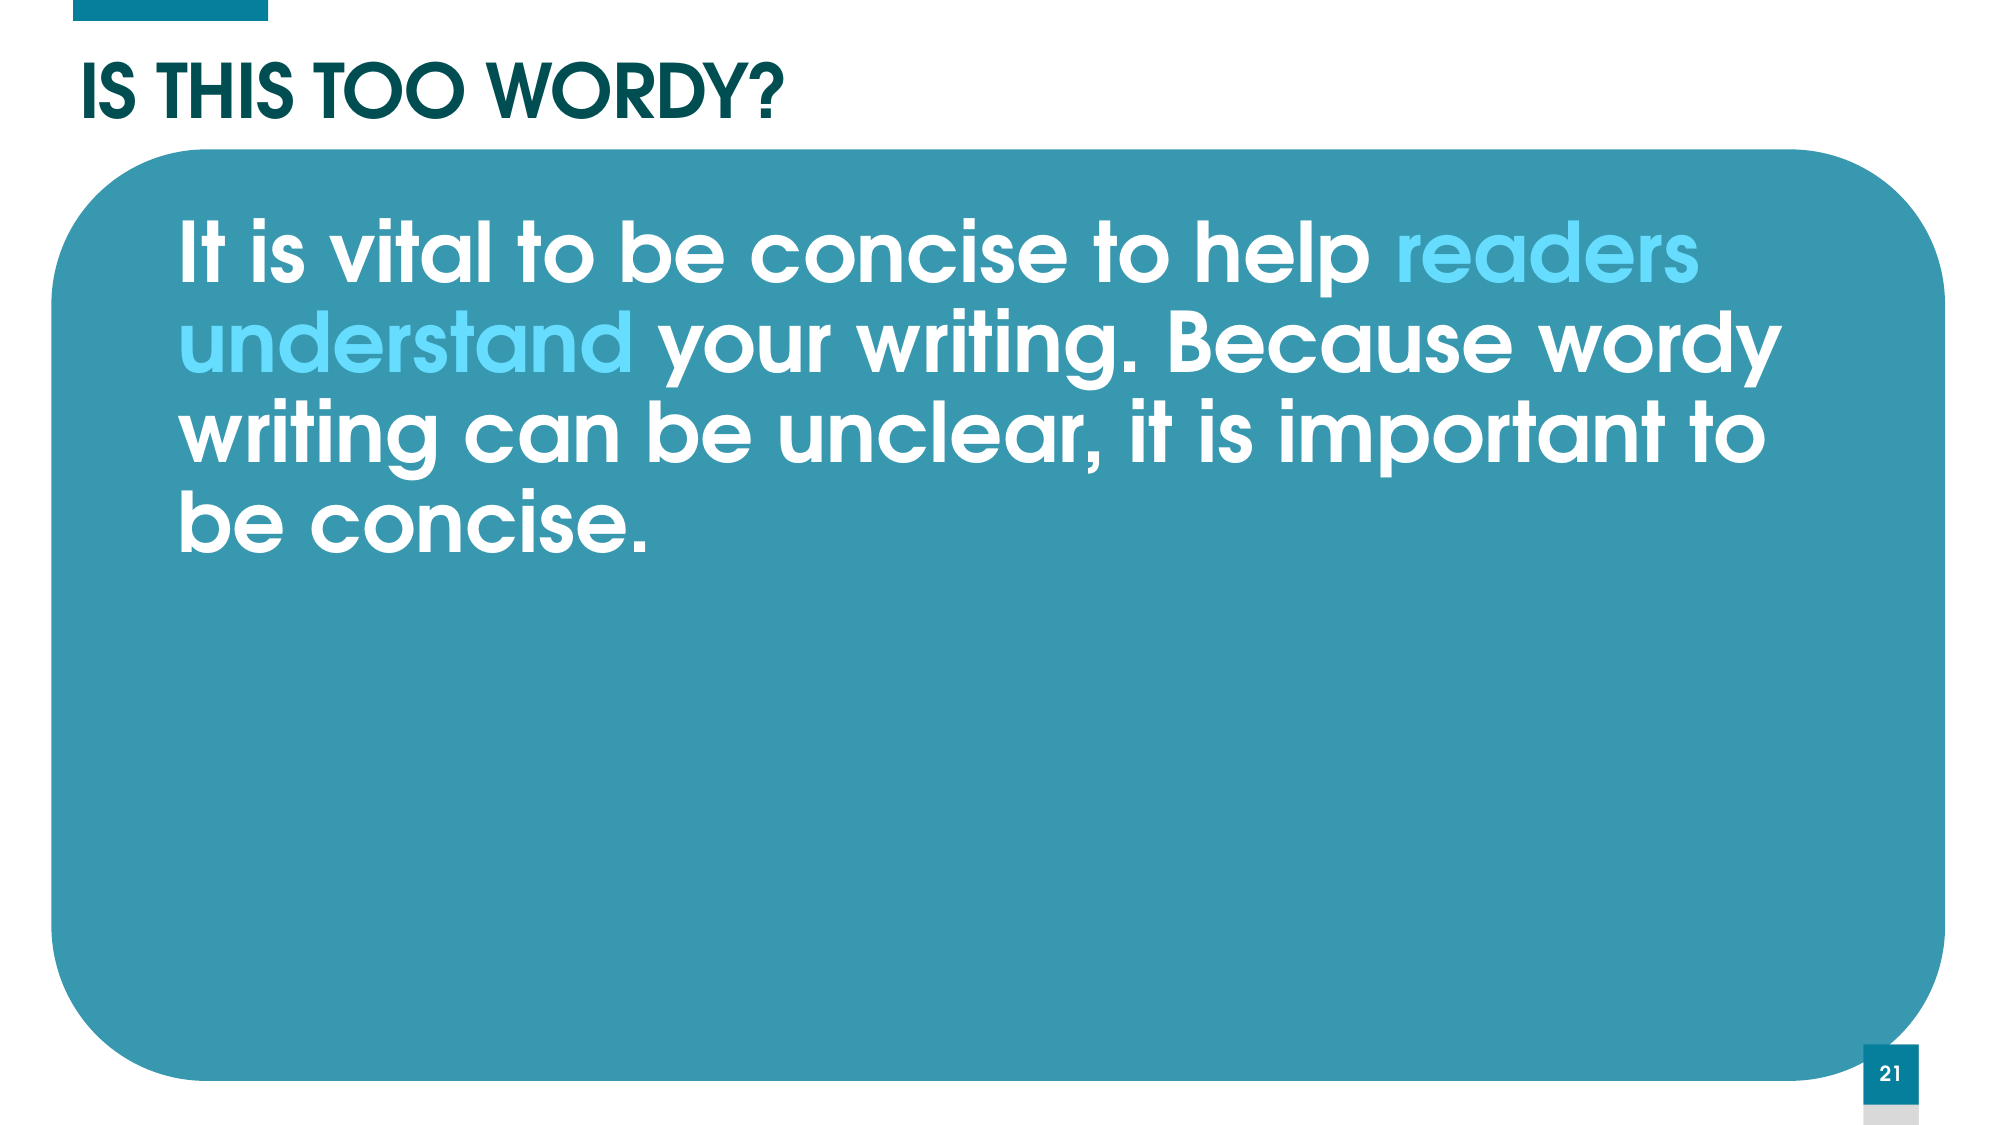

# IS THIS TOO WORDY?

It is vital to be concise to help readers understand your writing. Because wordy writing can be unclear, it is important to be concise.